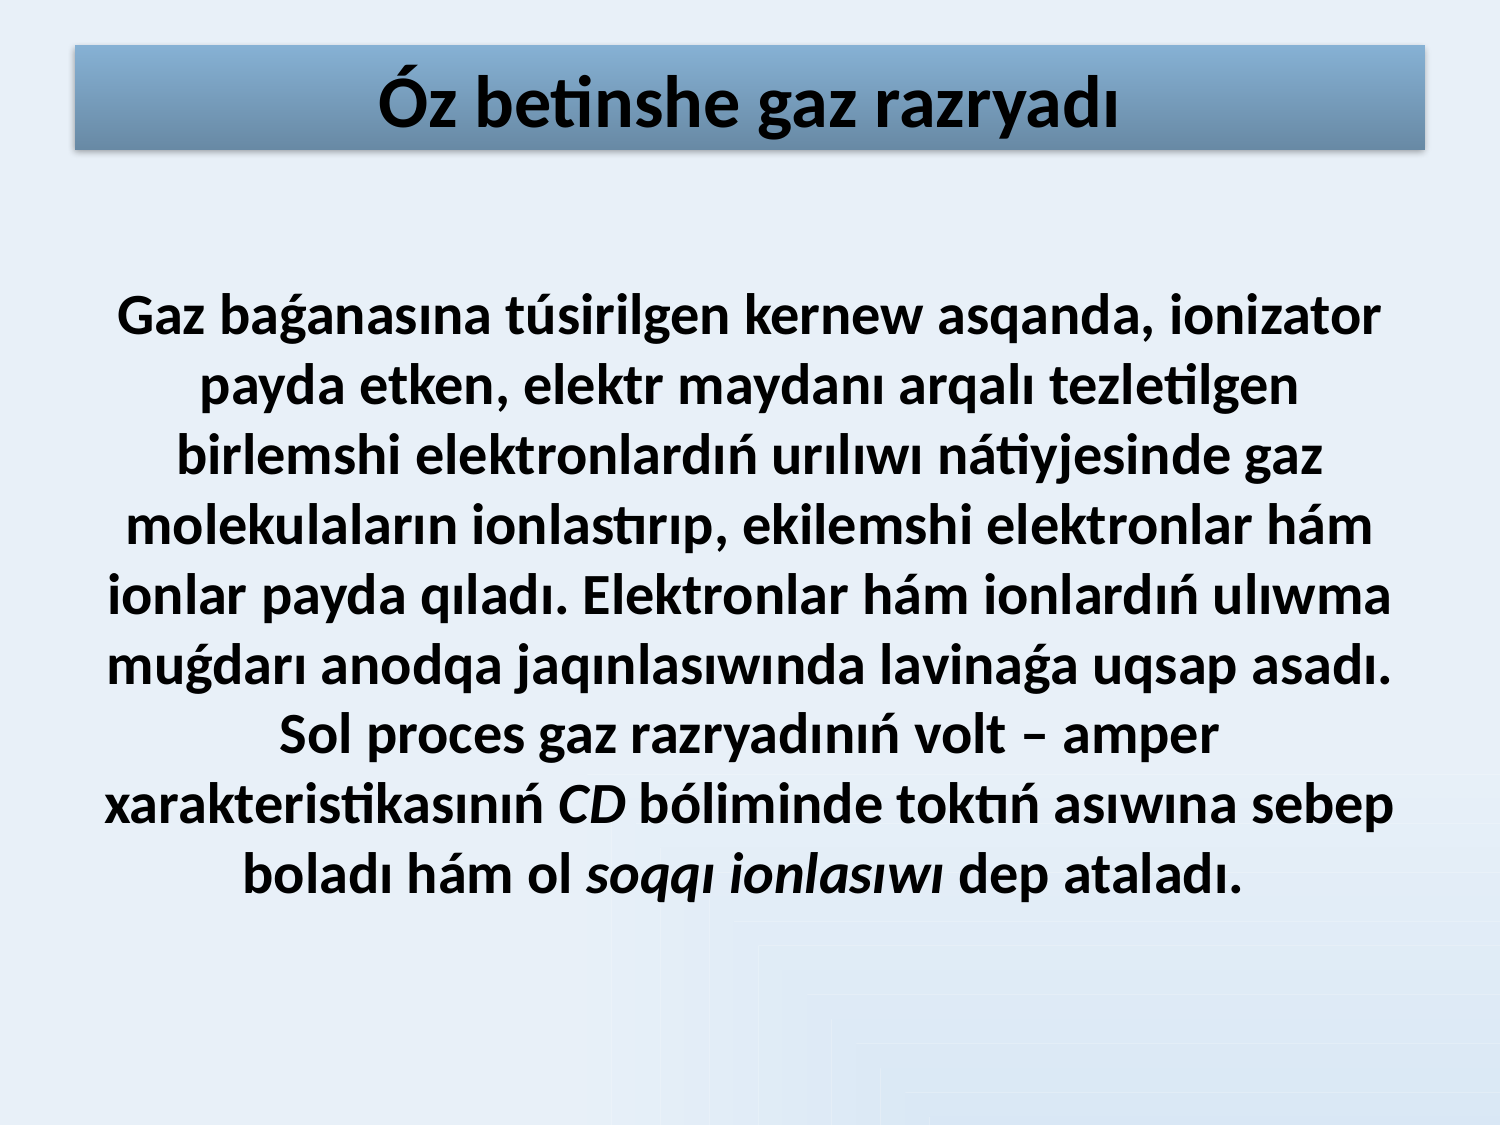

# Óz betinshe gaz razryadı

Gaz baǵanasına túsirilgen kernew asqanda, ionizator payda etken, elektr maydanı arqalı tezletilgen birlemshi elektronlardıń urılıwı nátiyjesinde gaz molekulaların ionlastırıp, ekilemshi elektronlar hám ionlar payda qıladı. Elektronlar hám ionlardıń ulıwma muǵdarı anodqa jaqınlasıwında lavinaǵa uqsap asadı. Sol proces gaz razryadınıń volt – amper xarakteristikasınıń CD bóliminde toktıń asıwına sebep boladı hám ol soqqı ionlasıwı dep ataladı.